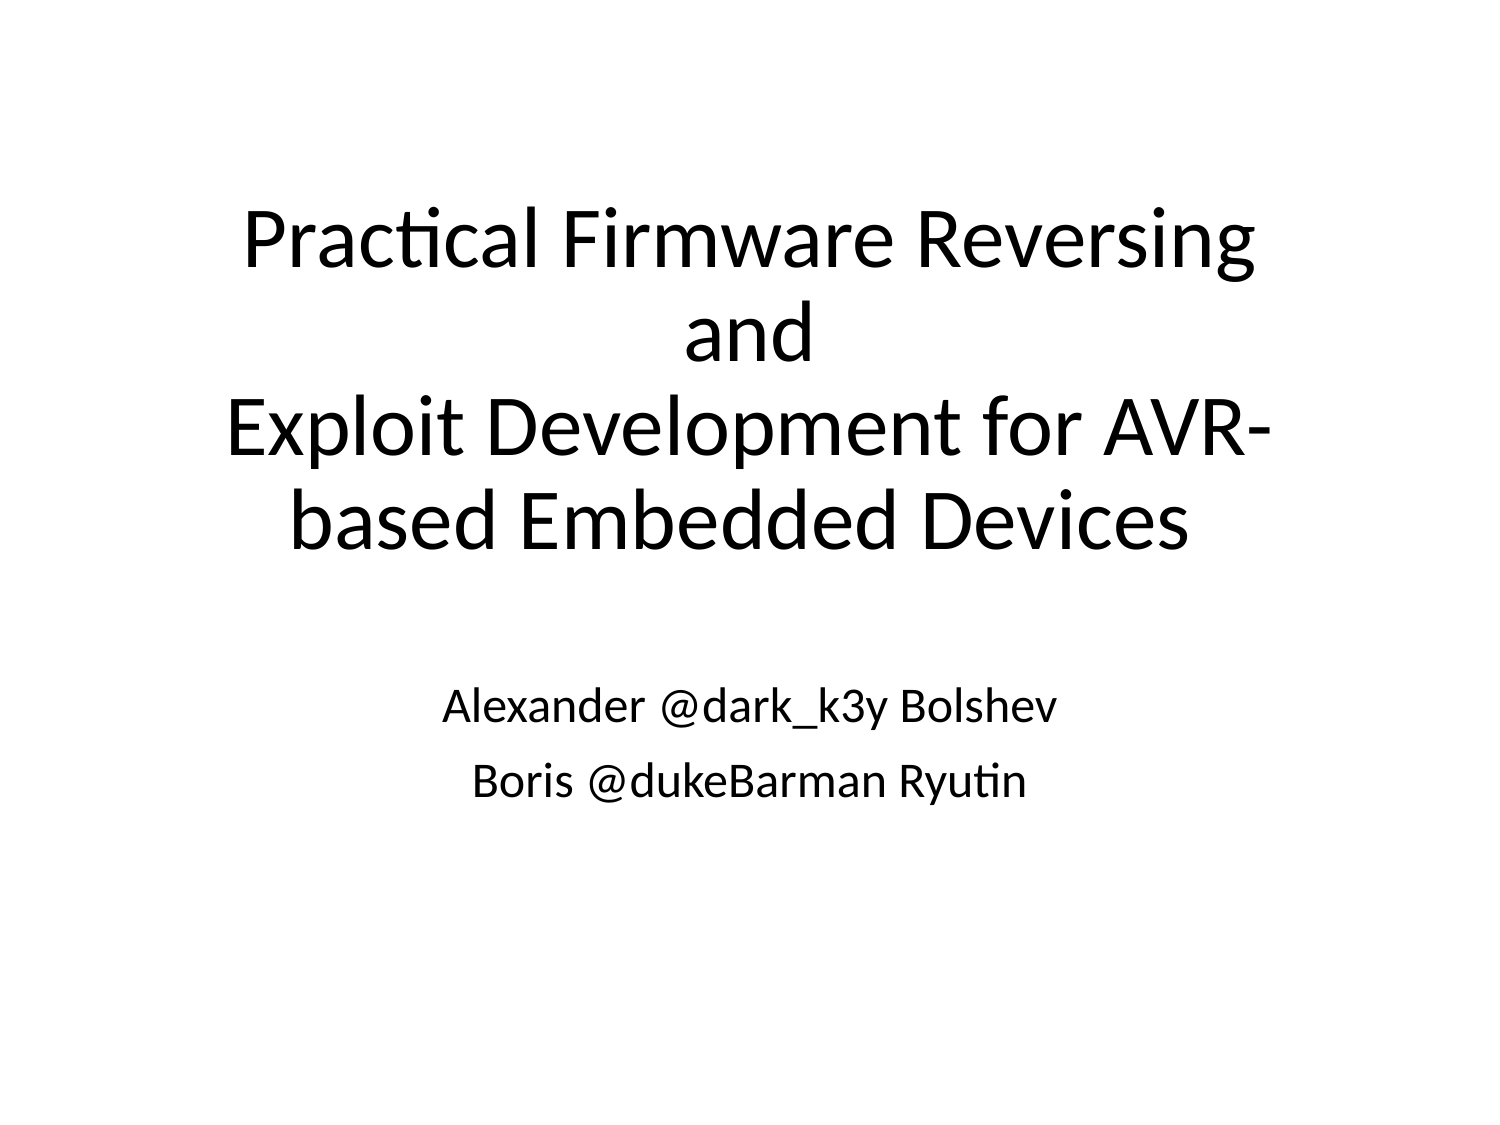

# Practical Firmware Reversing and Exploit Development for AVR-based Embedded Devices

Alexander @dark_k3y Bolshev
Boris @dukeBarman Ryutin